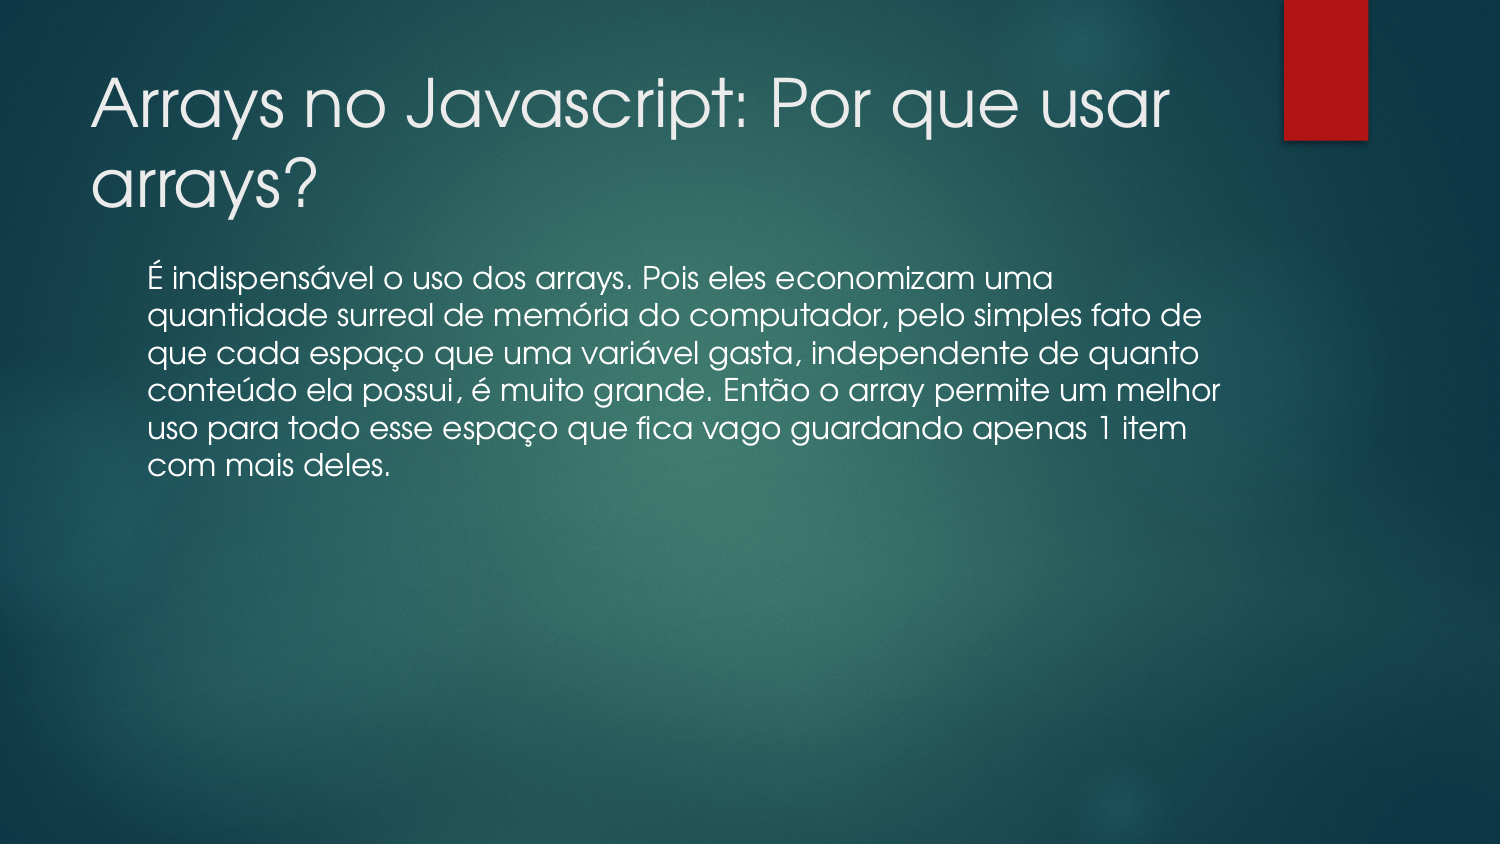

# Arrays no Javascript: Por que usar arrays?
É indispensável o uso dos arrays. Pois eles economizam uma quantidade surreal de memória do computador, pelo simples fato de que cada espaço que uma variável gasta, independente de quanto conteúdo ela possui, é muito grande. Então o array permite um melhor uso para todo esse espaço que fica vago guardando apenas 1 item com mais deles.